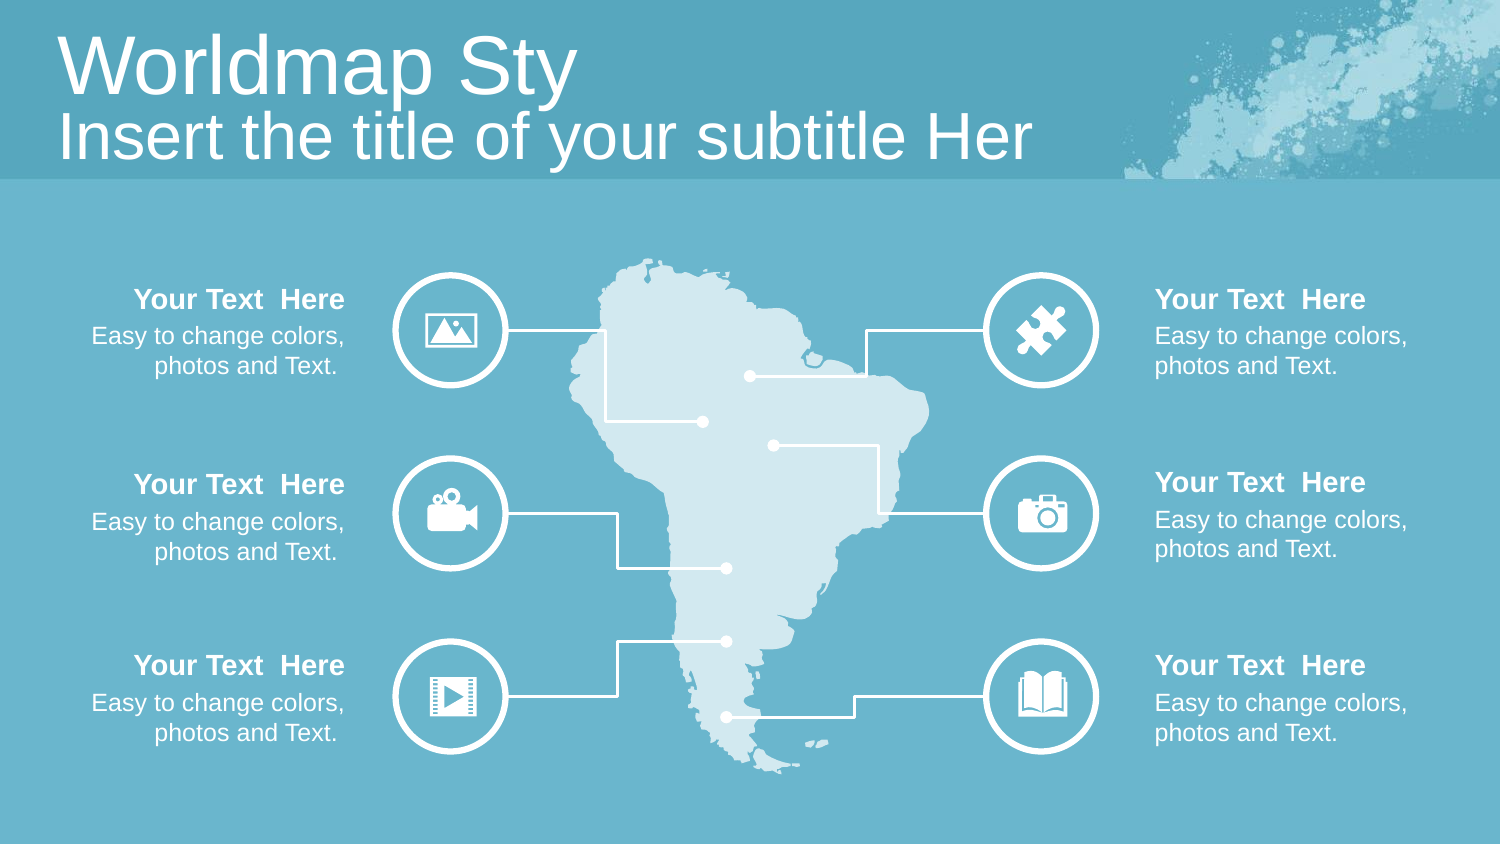

# Worldmap Sty
Insert the title of your subtitle Her

Your Text  Here
Easy to change colors, photos and Text.
Your Text  Here
Easy to change colors, photos and Text.

Your Text  Here
Easy to change colors, photos and Text.
Your Text  Here
Easy to change colors, photos and Text.

Your Text  Here
Easy to change colors, photos and Text.
Your Text  Here
Easy to change colors, photos and Text.